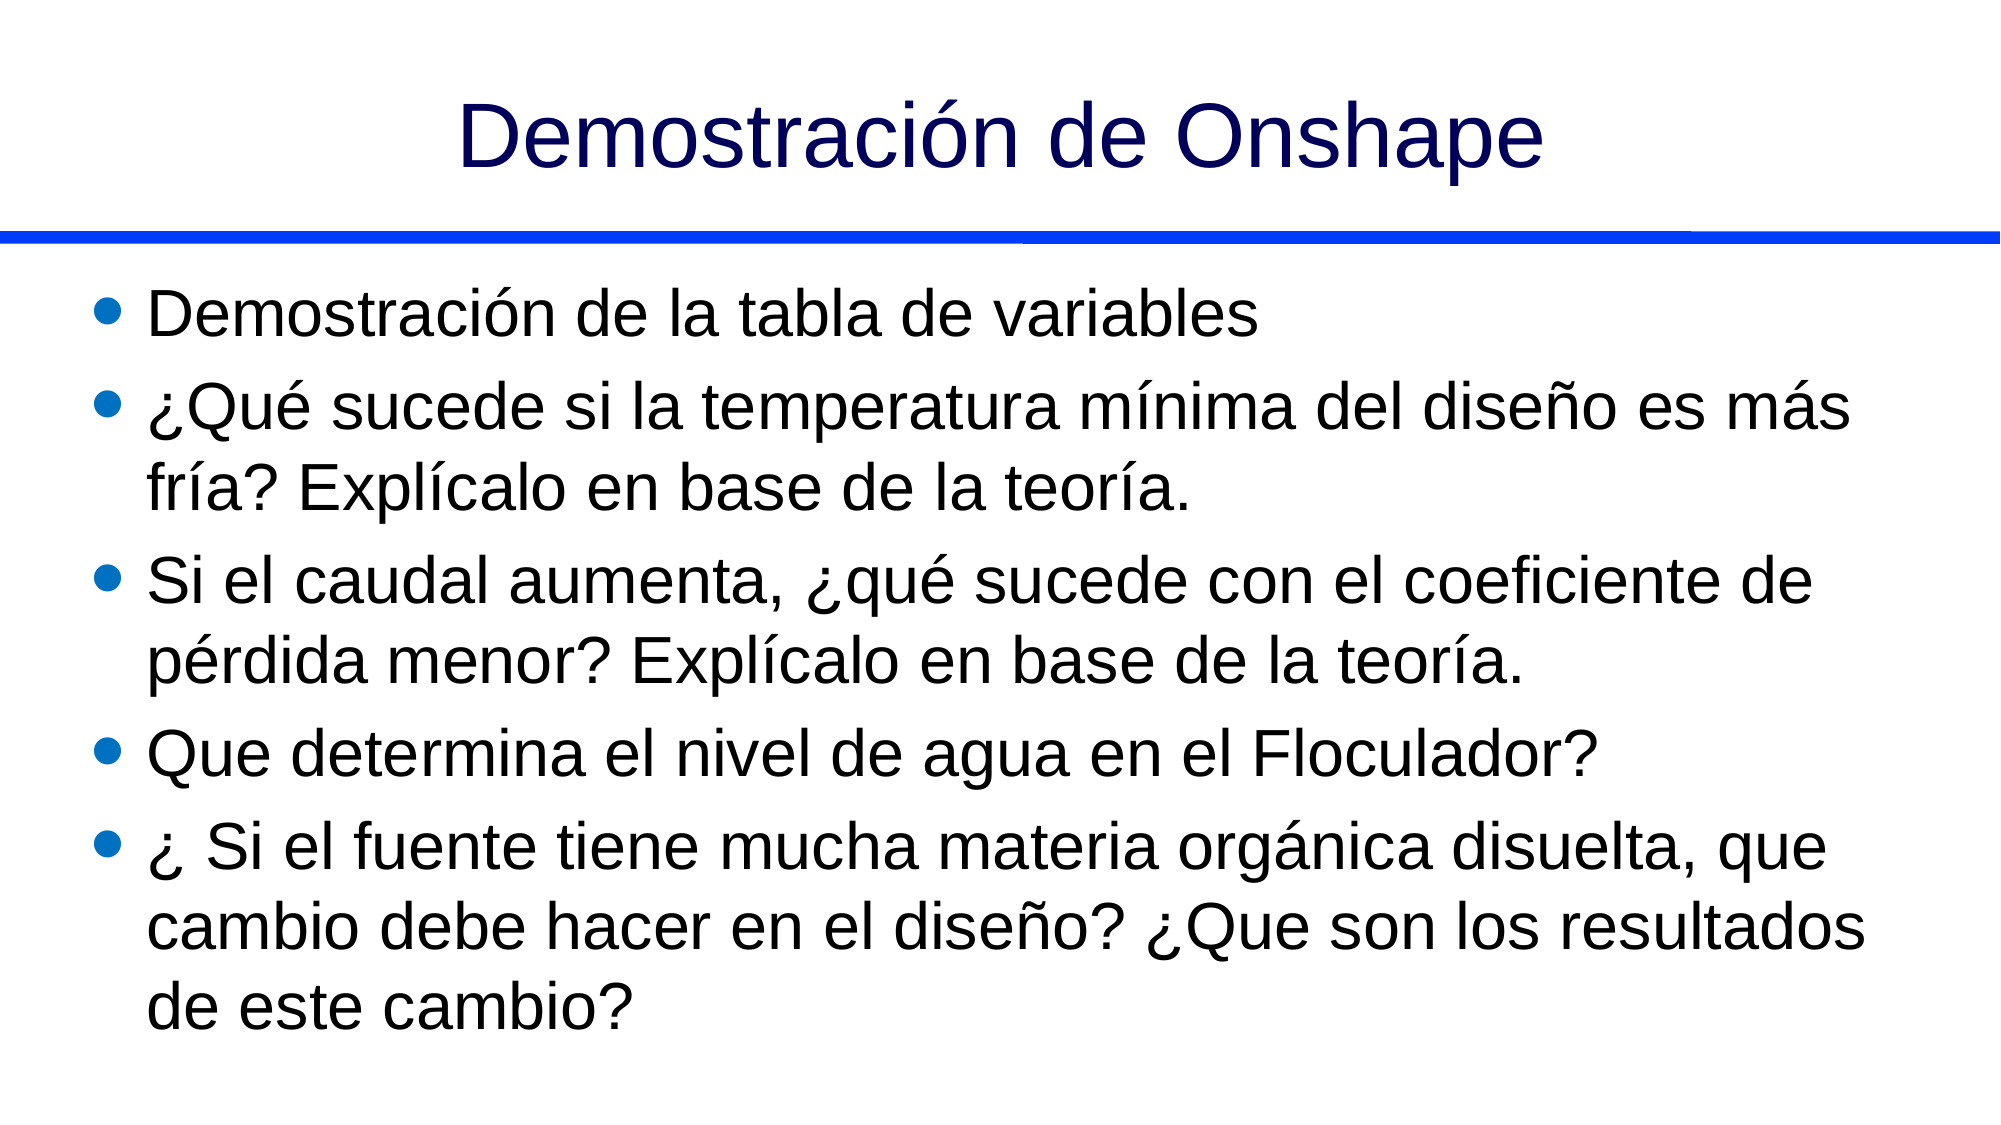

# Demostración de Onshape
Demostración de la tabla de variables
¿Qué sucede si la temperatura mínima del diseño es más fría? Explícalo en base de la teoría.
Si el caudal aumenta, ¿qué sucede con el coeficiente de pérdida menor? Explícalo en base de la teoría.
Que determina el nivel de agua en el Floculador?
¿ Si el fuente tiene mucha materia orgánica disuelta, que cambio debe hacer en el diseño? ¿Que son los resultados de este cambio?